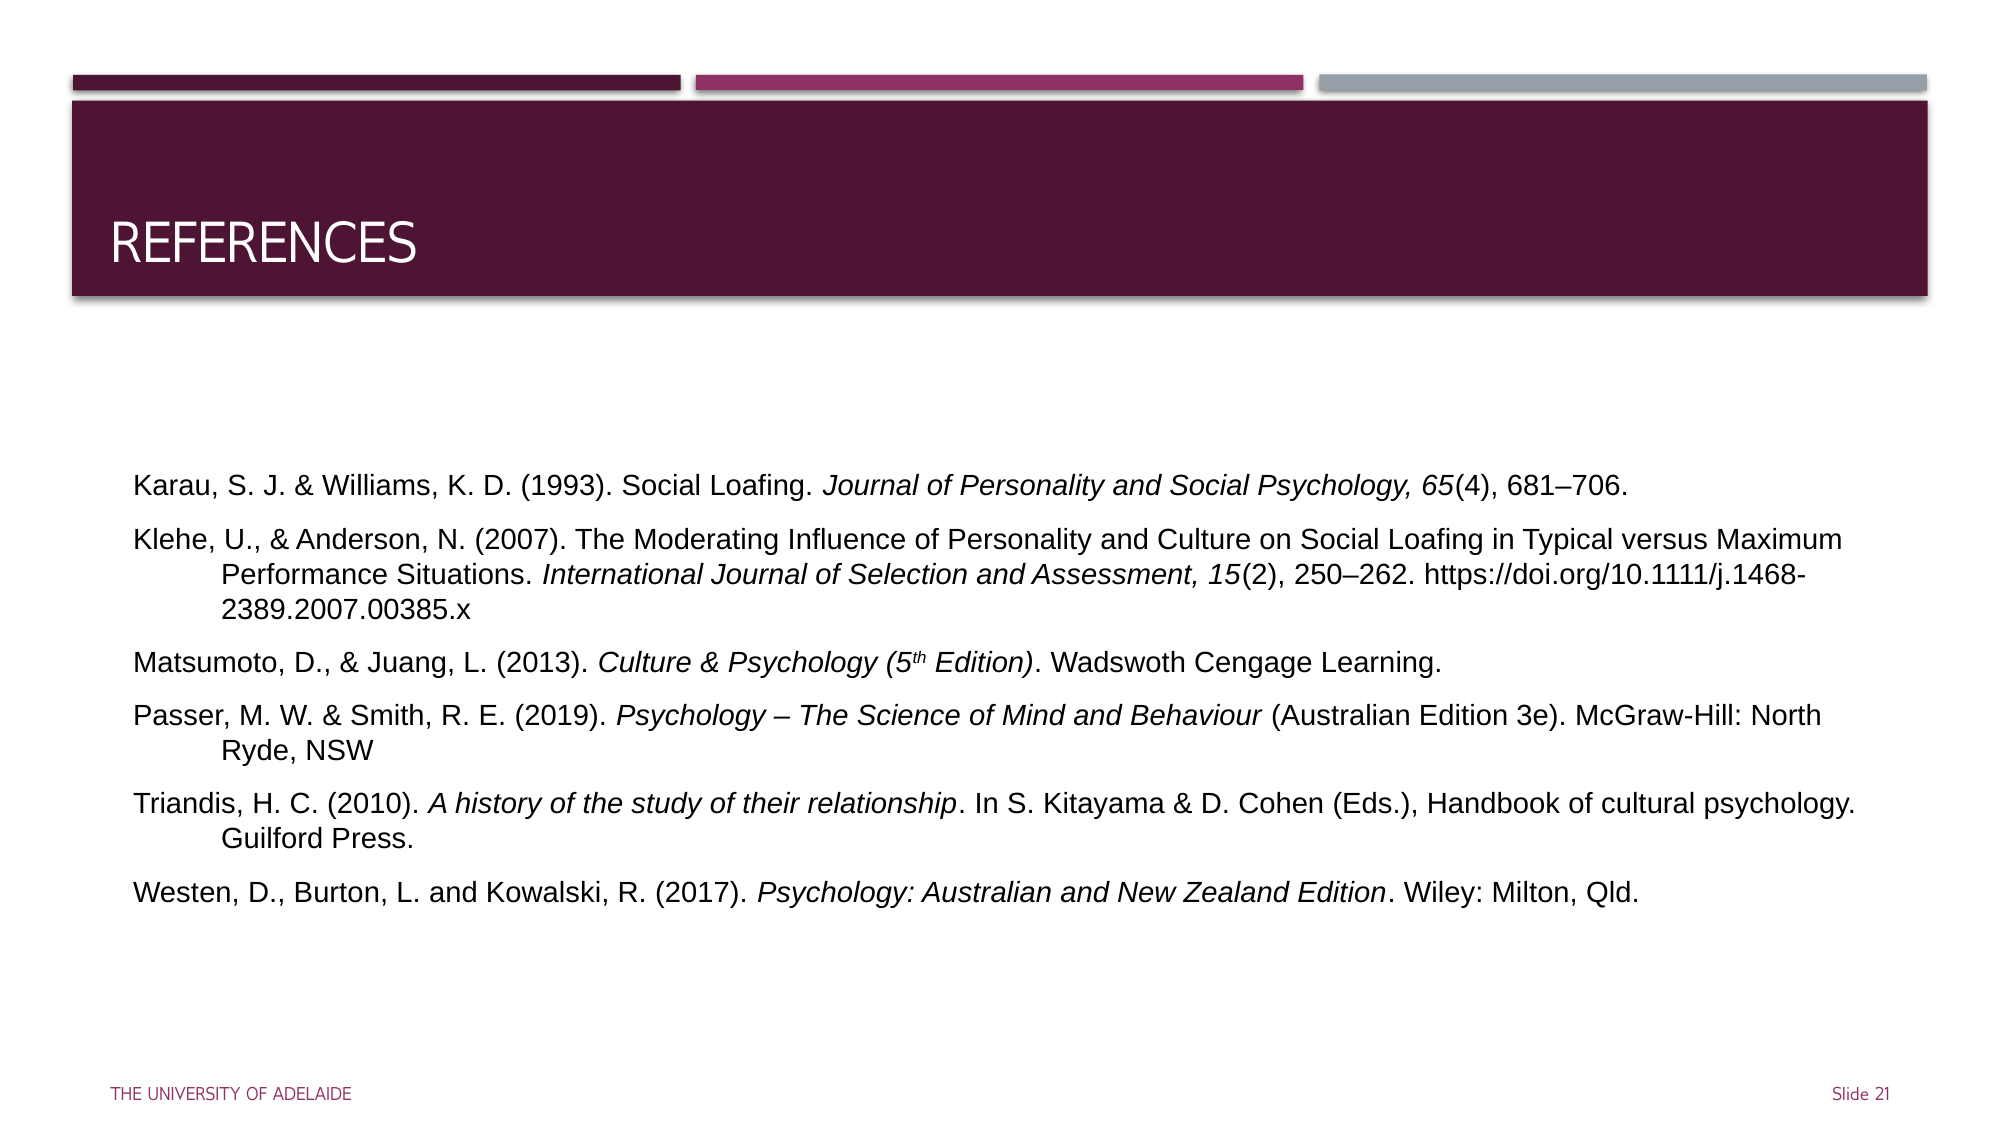

# References
Karau, S. J. & Williams, K. D. (1993). Social Loafing. Journal of Personality and Social Psychology, 65(4), 681–706.
Klehe, U., & Anderson, N. (2007). The Moderating Influence of Personality and Culture on Social Loafing in Typical versus Maximum Performance Situations. International Journal of Selection and Assessment, 15(2), 250–262. https://doi.org/10.1111/j.1468-2389.2007.00385.x
Matsumoto, D., & Juang, L. (2013). Culture & Psychology (5th Edition). Wadswoth Cengage Learning.
Passer, M. W. & Smith, R. E. (2019). Psychology – The Science of Mind and Behaviour (Australian Edition 3e). McGraw-Hill: North Ryde, NSW
Triandis, H. C. (2010). A history of the study of their relationship. In S. Kitayama & D. Cohen (Eds.), Handbook of cultural psychology. Guilford Press.
Westen, D., Burton, L. and Kowalski, R. (2017). Psychology: Australian and New Zealand Edition. Wiley: Milton, Qld.
Slide 21
The University of Adelaide